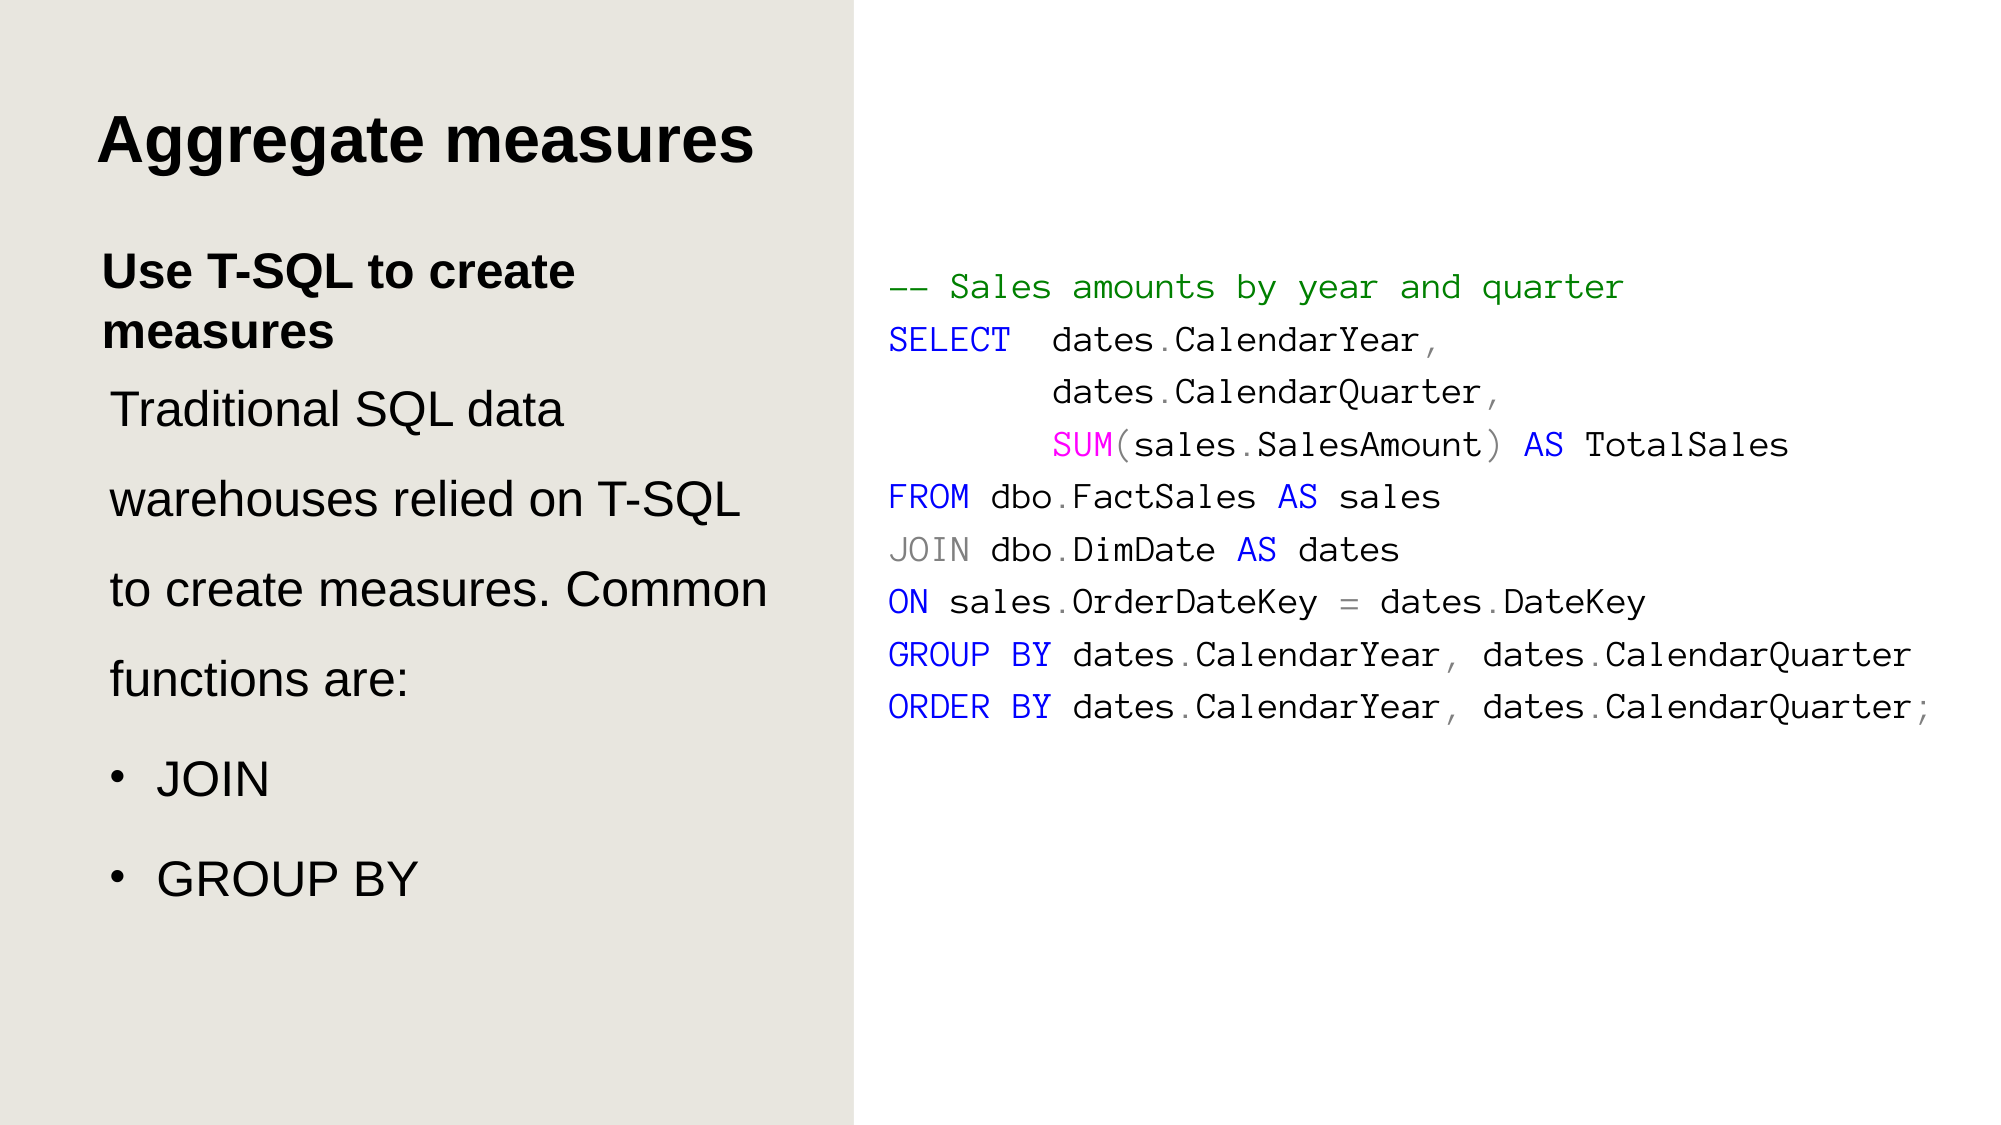

# Aggregate measures
Use T-SQL to create measures
-- Sales amounts by year and quarter
SELECT  dates.CalendarYear,
        dates.CalendarQuarter,
        SUM(sales.SalesAmount) AS TotalSales
FROM dbo.FactSales AS sales
JOIN dbo.DimDate AS dates
ON sales.OrderDateKey = dates.DateKey
GROUP BY dates.CalendarYear, dates.CalendarQuarter
ORDER BY dates.CalendarYear, dates.CalendarQuarter;
Traditional SQL data warehouses relied on T-SQL to create measures. Common functions are:
JOIN
GROUP BY